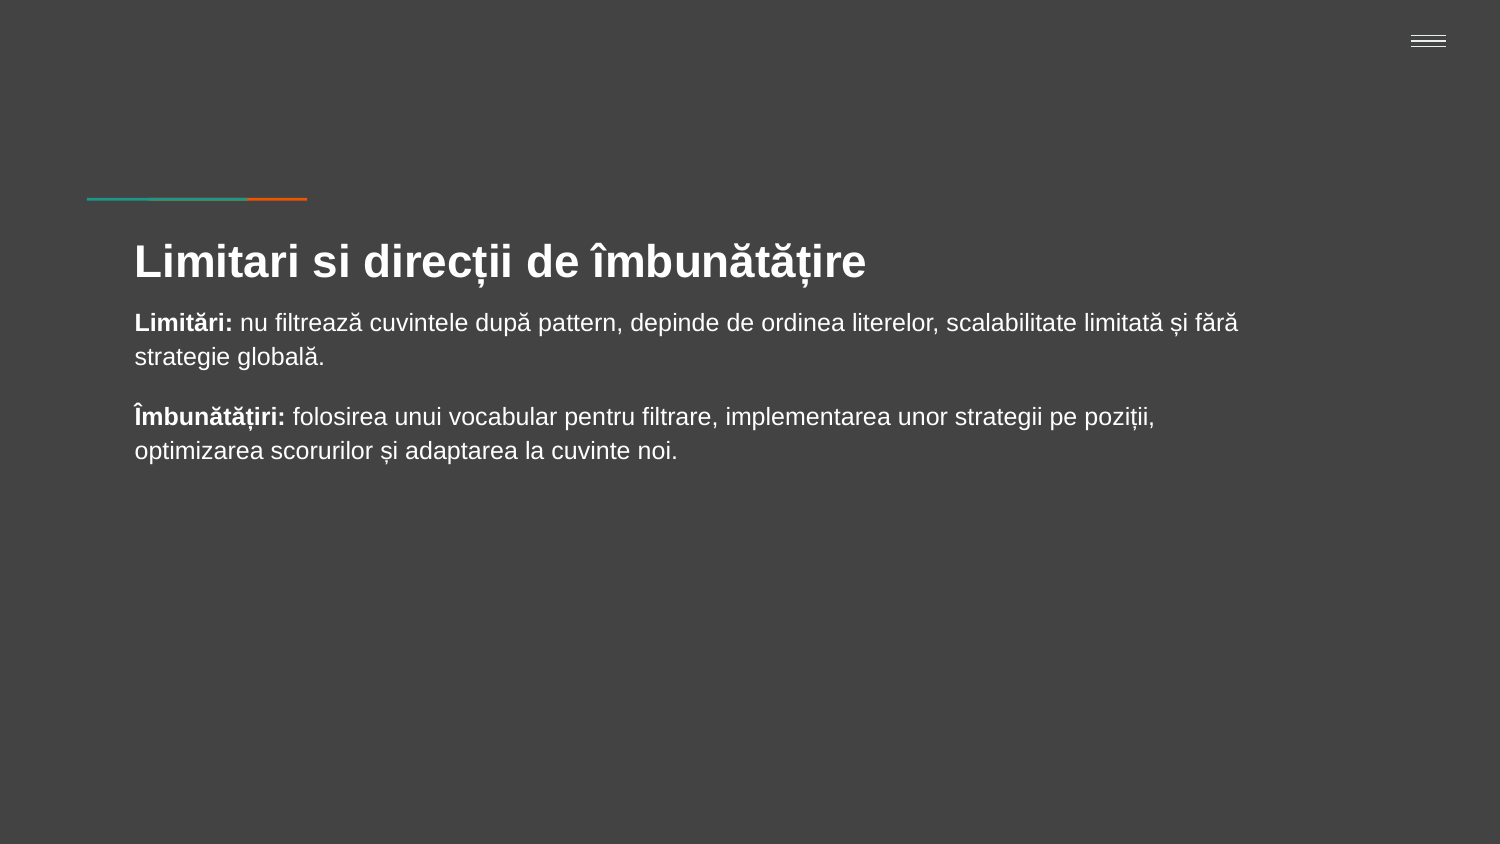

# Limitari si direcții de îmbunătățire
Limitări: nu filtrează cuvintele după pattern, depinde de ordinea literelor, scalabilitate limitată și fără strategie globală.
Îmbunătățiri: folosirea unui vocabular pentru filtrare, implementarea unor strategii pe poziții, optimizarea scorurilor și adaptarea la cuvinte noi.